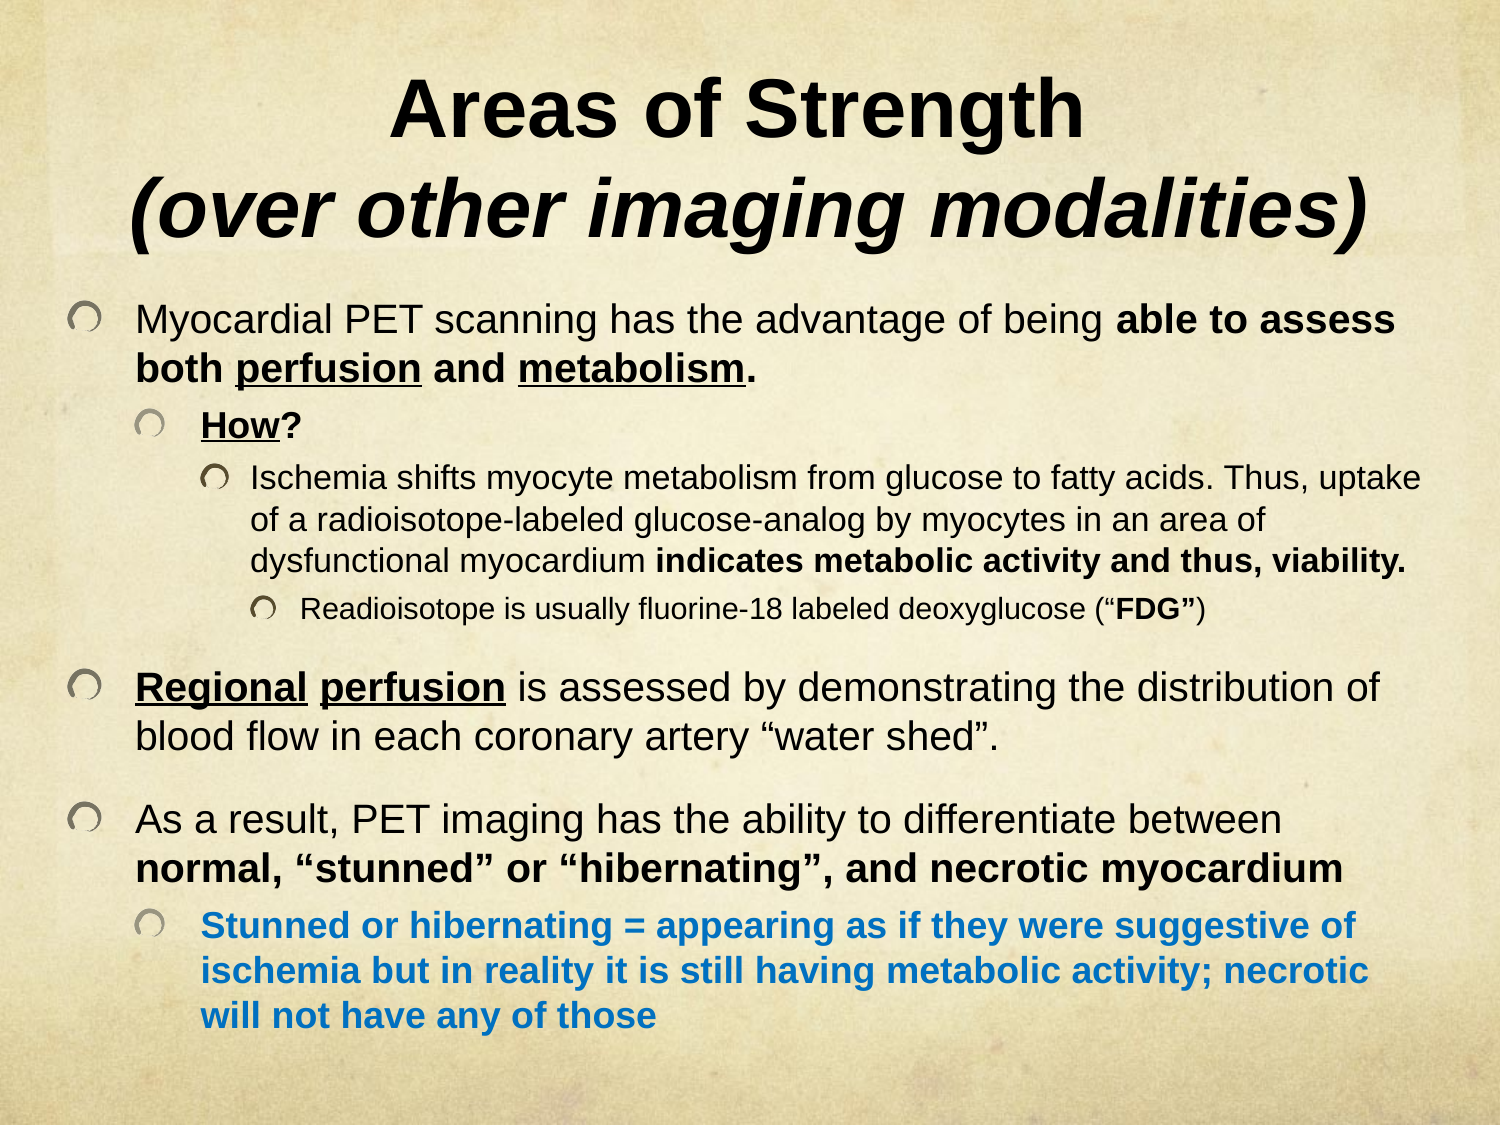

# Areas of Strength (over other imaging modalities)
Myocardial PET scanning has the advantage of being able to assess both perfusion and metabolism.
How?
Ischemia shifts myocyte metabolism from glucose to fatty acids. Thus, uptake of a radioisotope-labeled glucose-analog by myocytes in an area of dysfunctional myocardium indicates metabolic activity and thus, viability.
Readioisotope is usually fluorine-18 labeled deoxyglucose (“FDG”)
Regional perfusion is assessed by demonstrating the distribution of blood flow in each coronary artery “water shed”.
As a result, PET imaging has the ability to differentiate between normal, “stunned” or “hibernating”, and necrotic myocardium
Stunned or hibernating = appearing as if they were suggestive of ischemia but in reality it is still having metabolic activity; necrotic will not have any of those